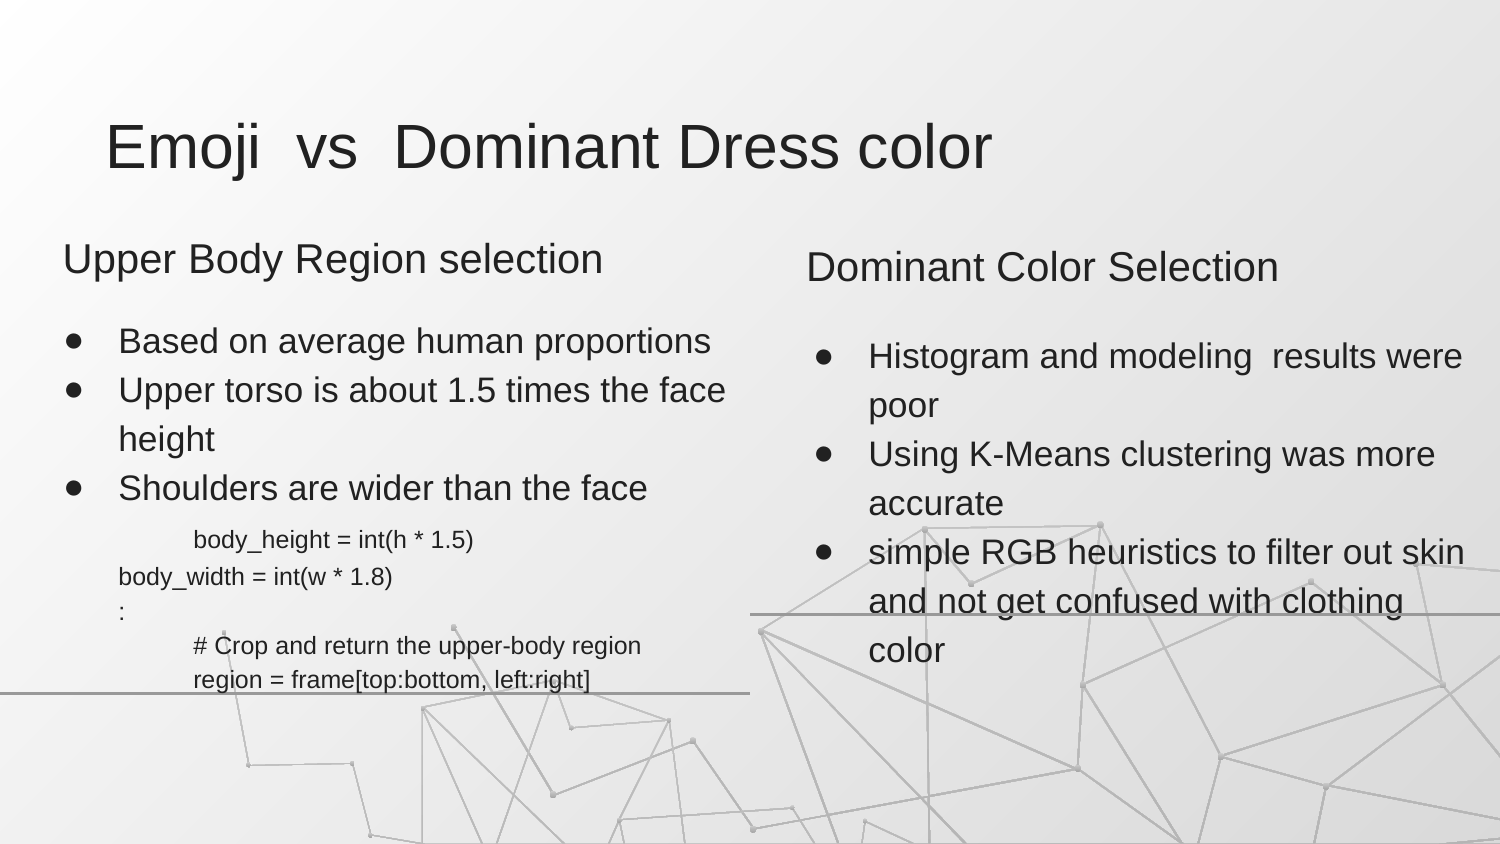

# Emoji  vs  Dominant Dress color
Upper Body Region selection
Dominant Color Selection
Based on average human proportions
Upper torso is about 1.5 times the face height
Shoulders are wider than the face
   	body_height = int(h * 1.5)
body_width = int(w * 1.8)
:
 	# Crop and return the upper-body region
    	region = frame[top:bottom, left:right]

Histogram and modeling  results were poor
Using K-Means clustering was more accurate
simple RGB heuristics to filter out skin and not get confused with clothing color